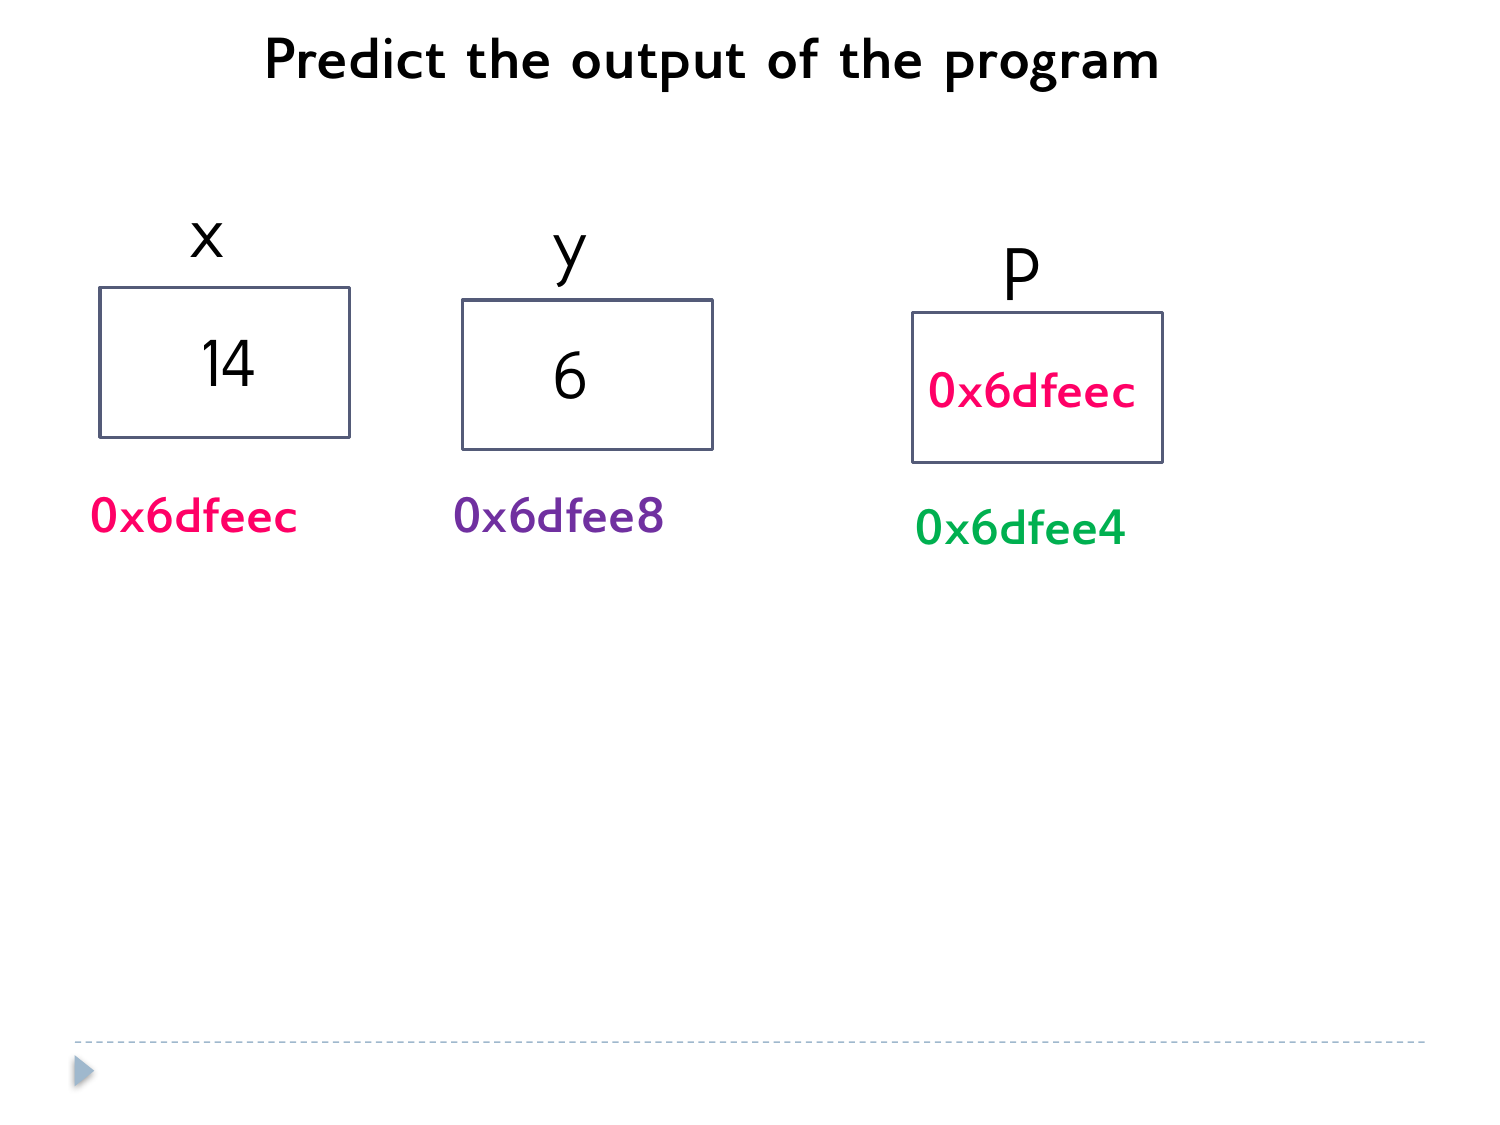

Predict the output of the program
x
y
p

14

6
0x6dfeec
0x6dfeec
0x6dfee8
0x6dfee4